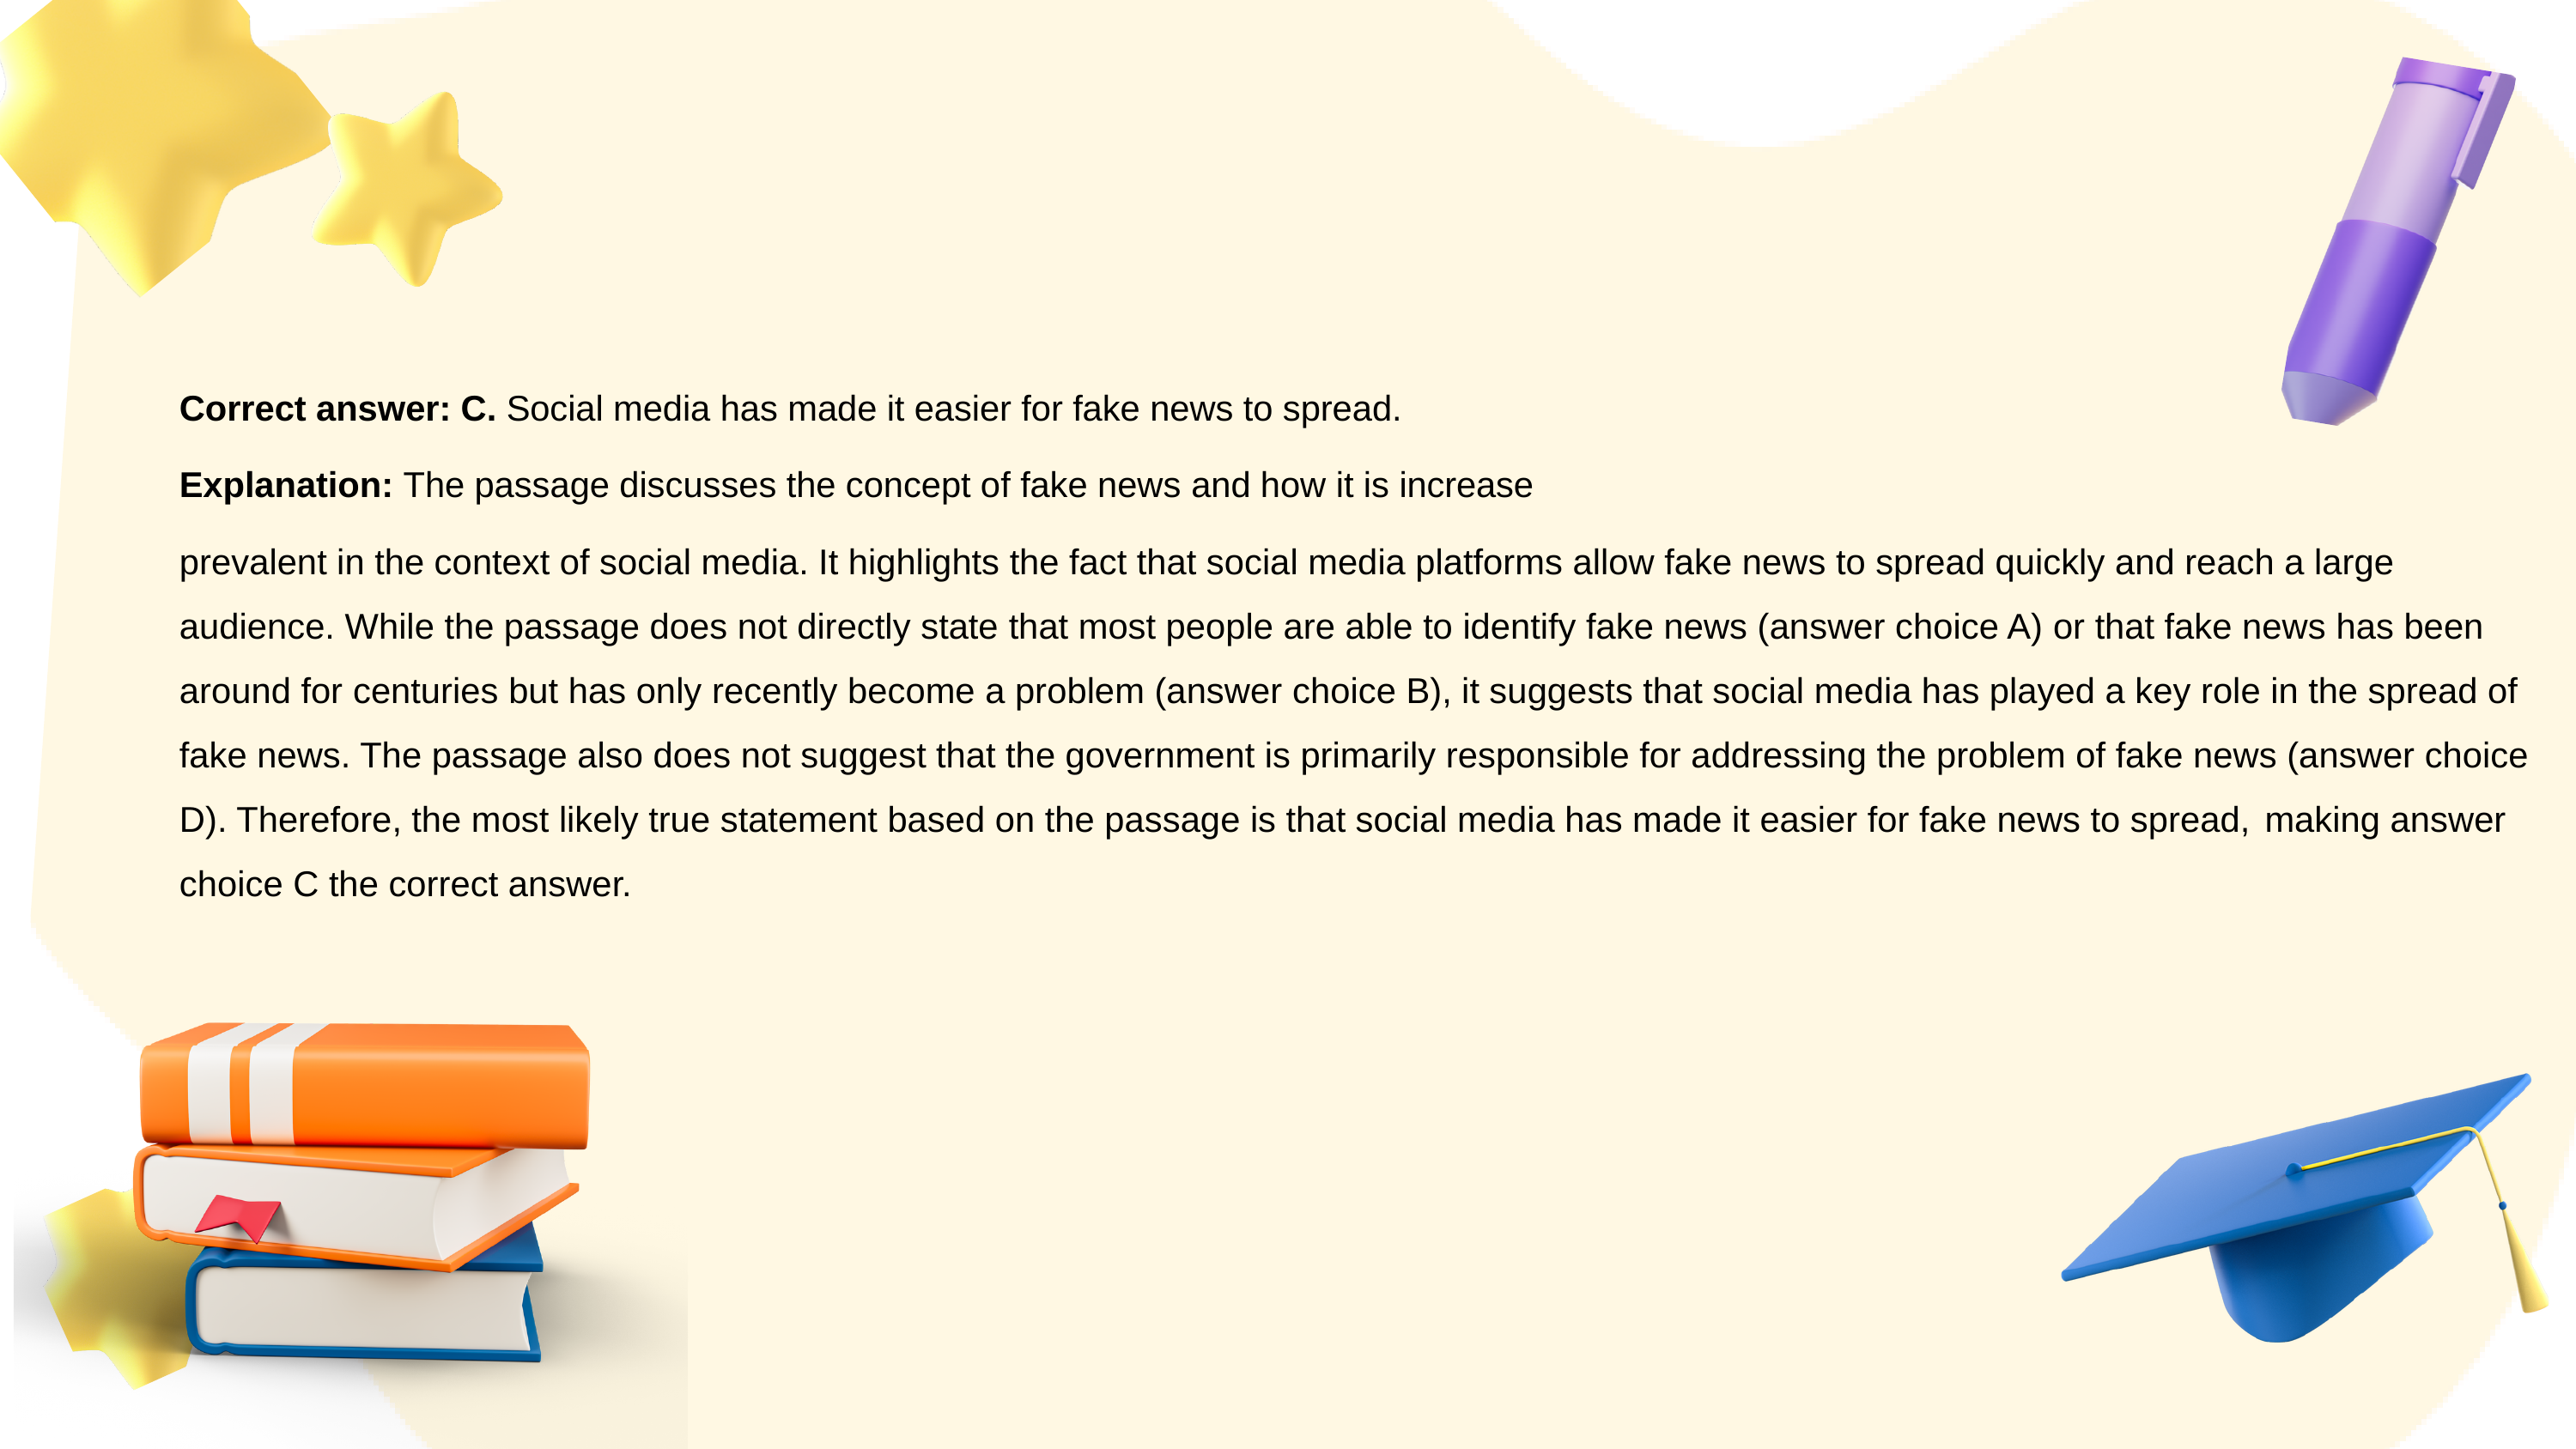

Correct answer: C. Social media has made it easier for fake news to spread.
Explanation: The passage discusses the concept of fake news and how it is increase
prevalent in the context of social media. It highlights the fact that social media platforms allow fake news to spread quickly and reach a large audience. While the passage does not directly state that most people are able to identify fake news (answer choice A) or that fake news has been around for centuries but has only recently become a problem (answer choice B), it suggests that social media has played a key role in the spread of fake news. The passage also does not suggest that the government is primarily responsible for addressing the problem of fake news (answer choice D). Therefore, the most likely true statement based on the passage is that social media has made it easier for fake news to spread, making answer choice C the correct answer.